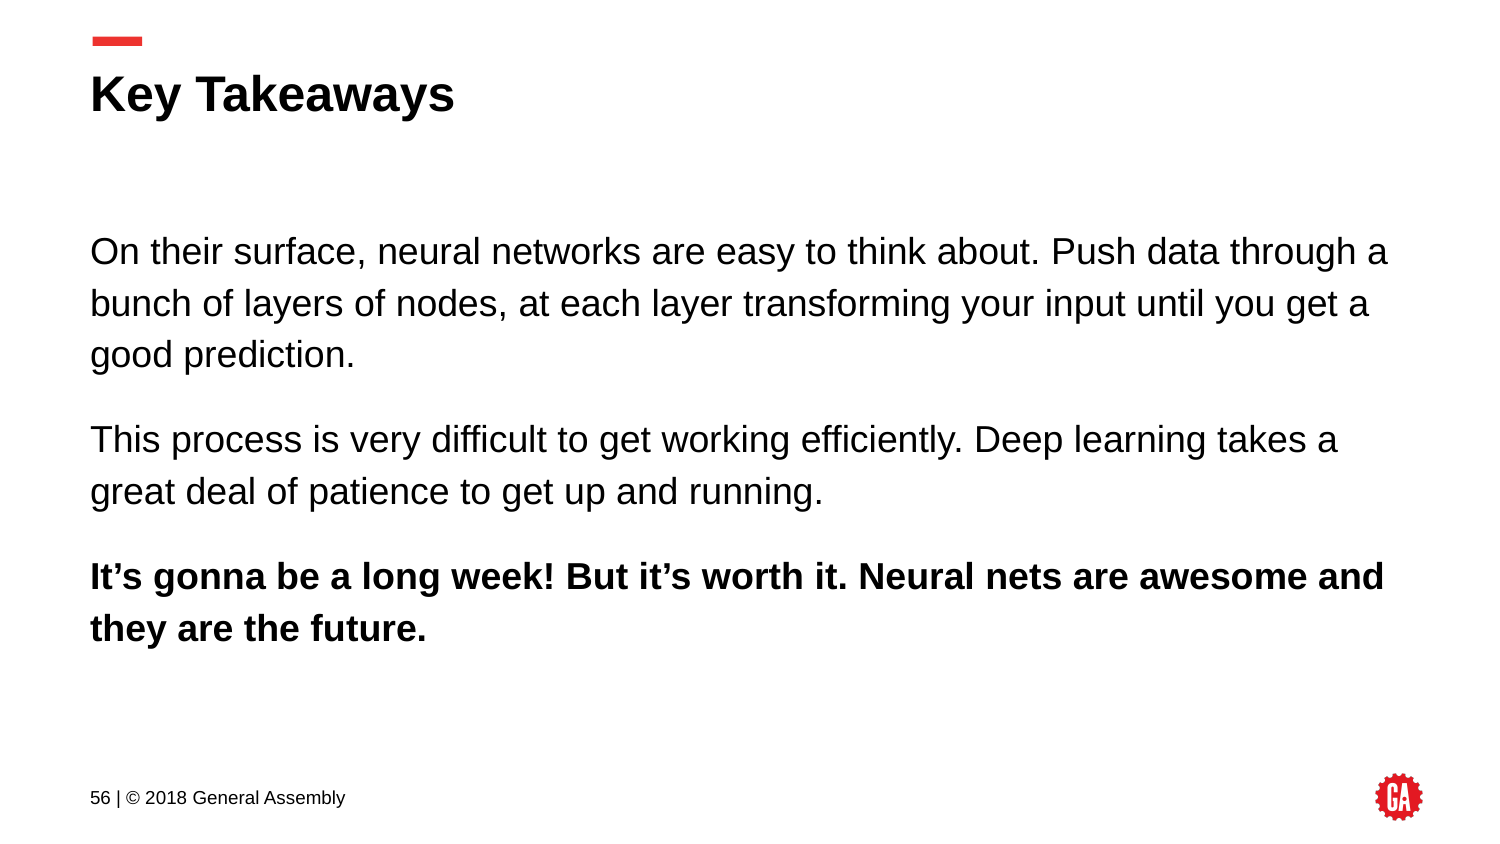

# Key Takeaways
On their surface, neural networks are easy to think about. Push data through a bunch of layers of nodes, at each layer transforming your input until you get a good prediction.
This process is very difficult to get working efficiently. Deep learning takes a great deal of patience to get up and running.
It’s gonna be a long week! But it’s worth it. Neural nets are awesome and they are the future.

56 | © 2018 General Assembly